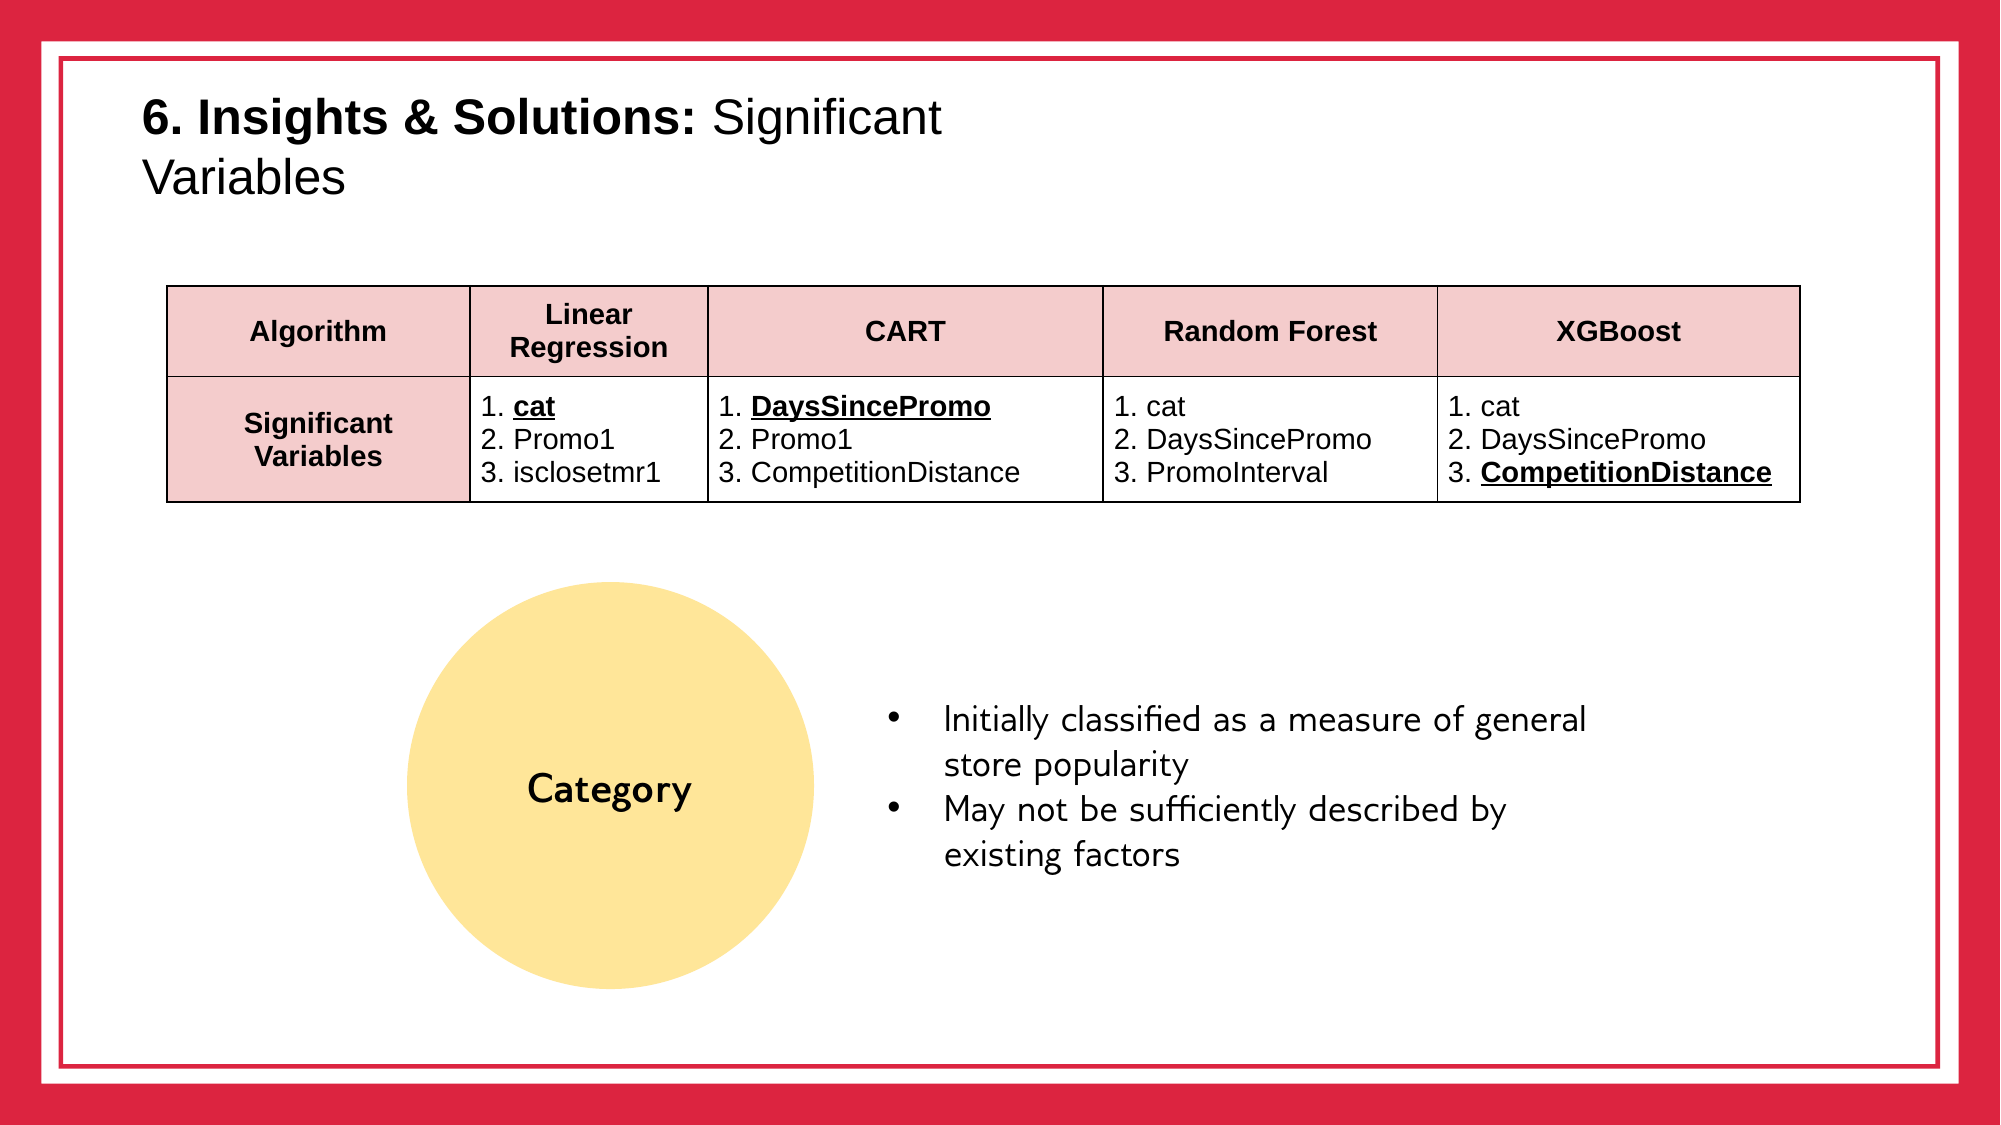

6. Insights & Solutions: Significant Variables
| Algorithm | Linear Regression | CART | Random Forest | XGBoost |
| --- | --- | --- | --- | --- |
| Significant Variables | 1. cat 2. Promo1 3. isclosetmr1 | 1. DaysSincePromo 2. Promo1 3. CompetitionDistance | 1. cat 2. DaysSincePromo 3. PromoInterval | 1. cat 2. DaysSincePromo 3. CompetitionDistance |
Category
Initially classified as a measure of general store popularity
May not be sufficiently described by existing factors